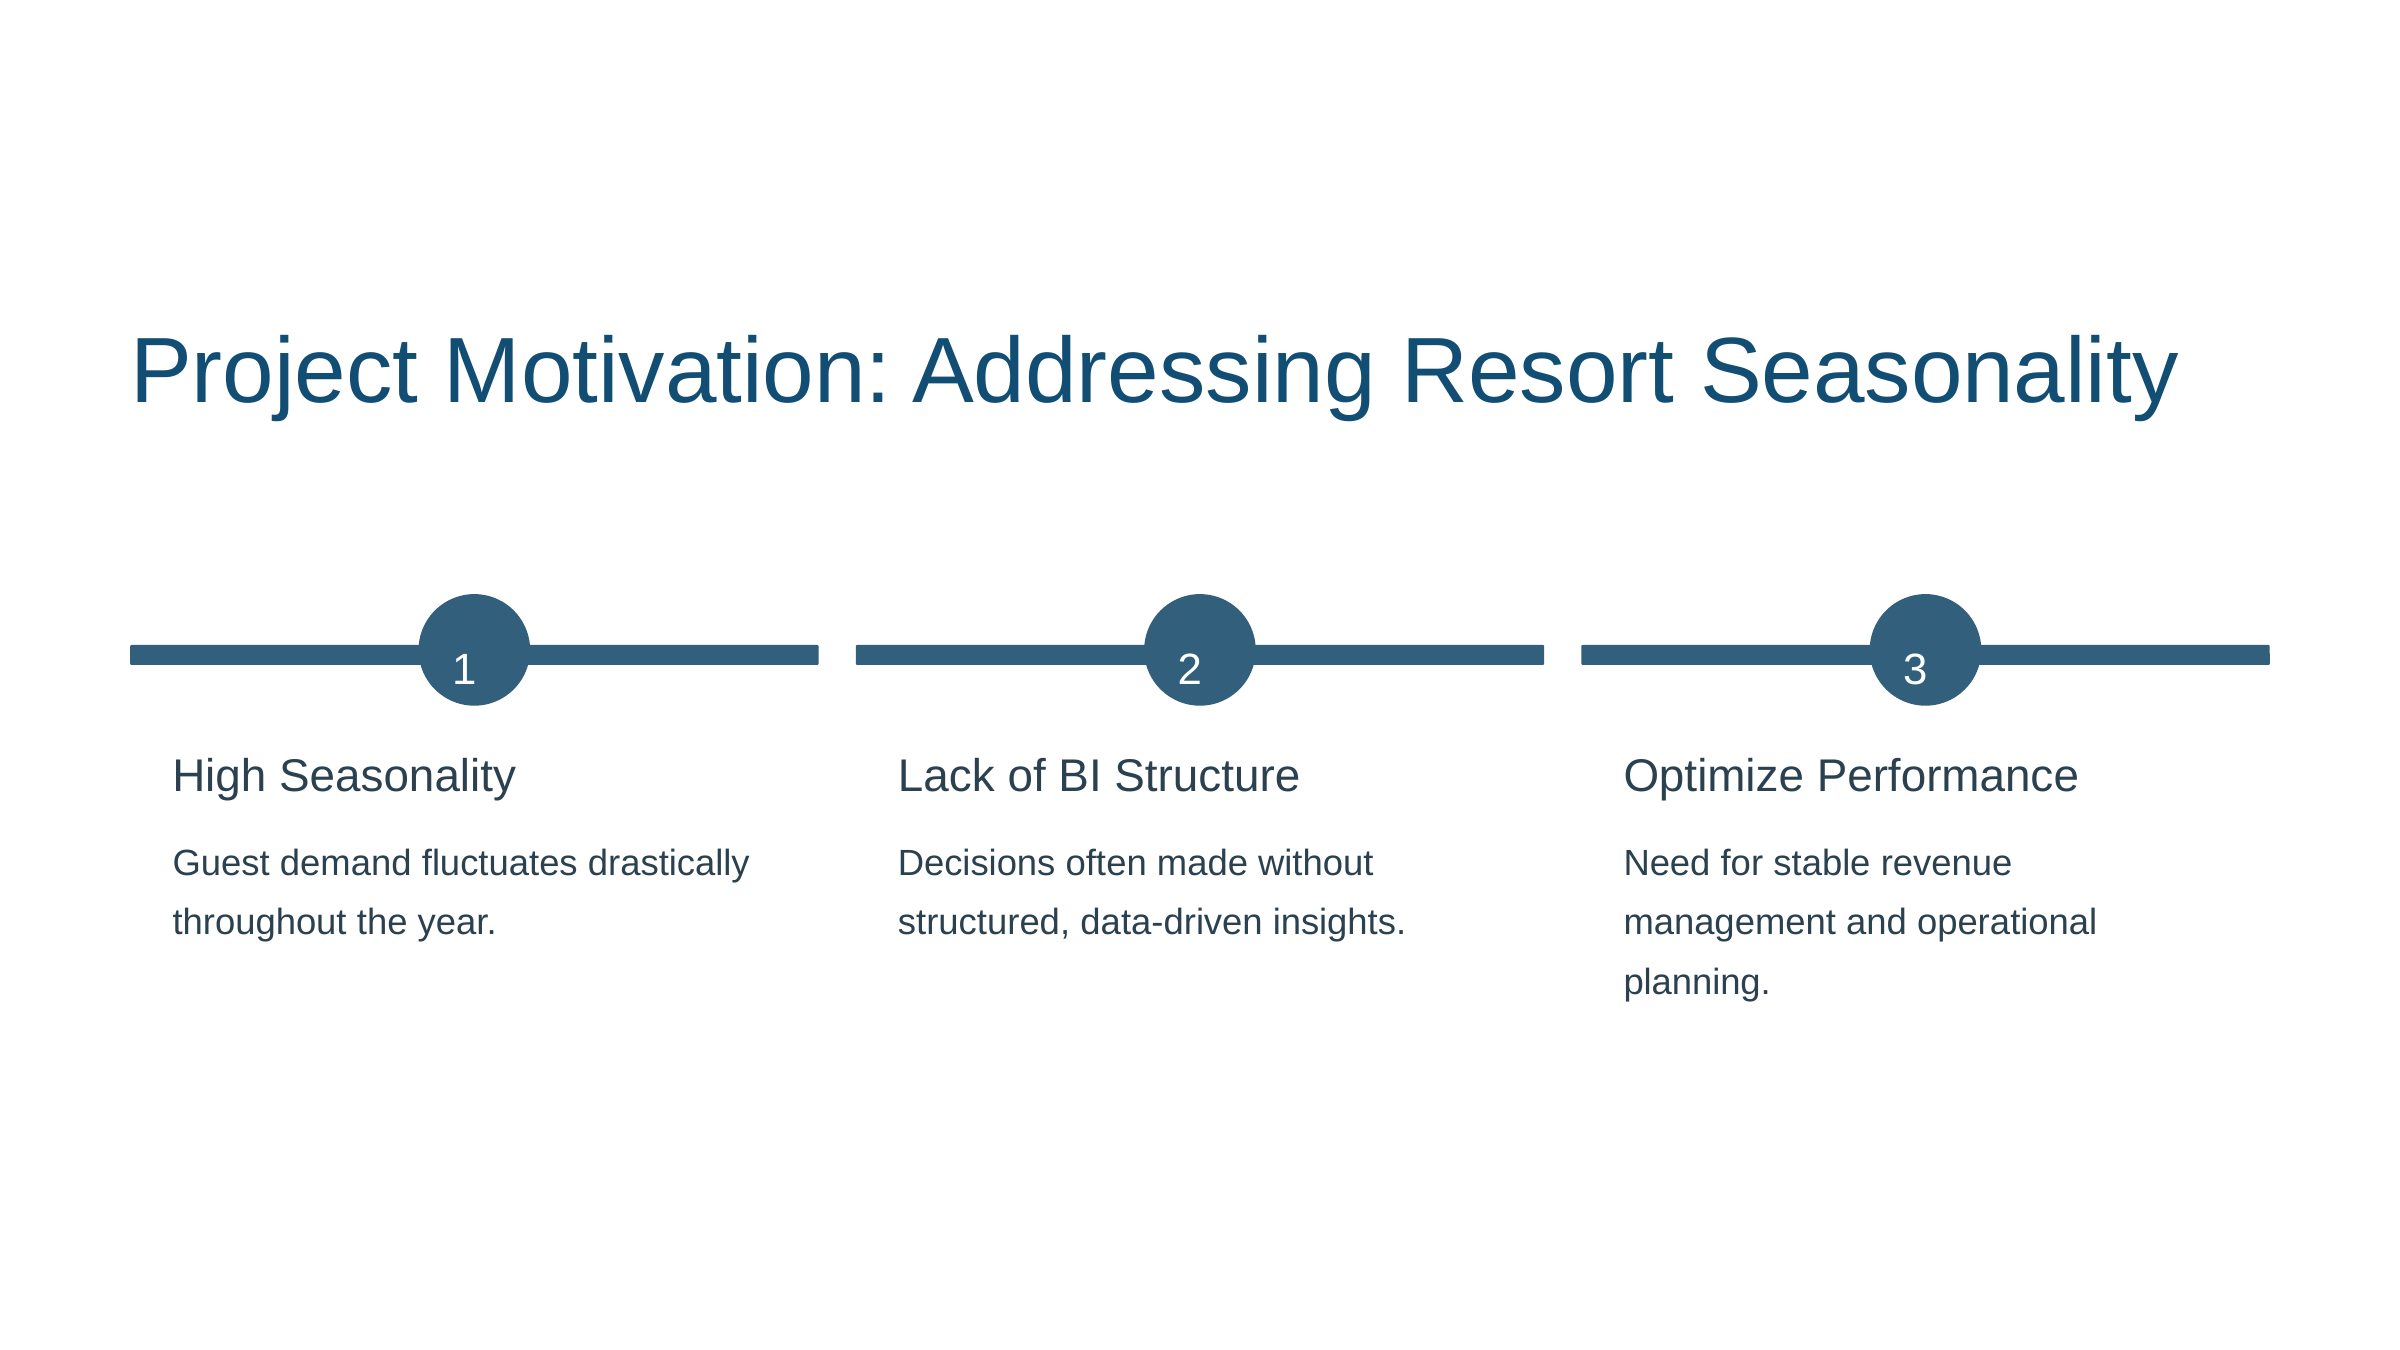

Project Motivation: Addressing Resort Seasonality

1
2
3

High Seasonality
Lack of BI Structure
Optimize Performance
Guest demand fluctuates drastically throughout the year.
Decisions often made without structured, data-driven insights.
Need for stable revenue management and operational planning.